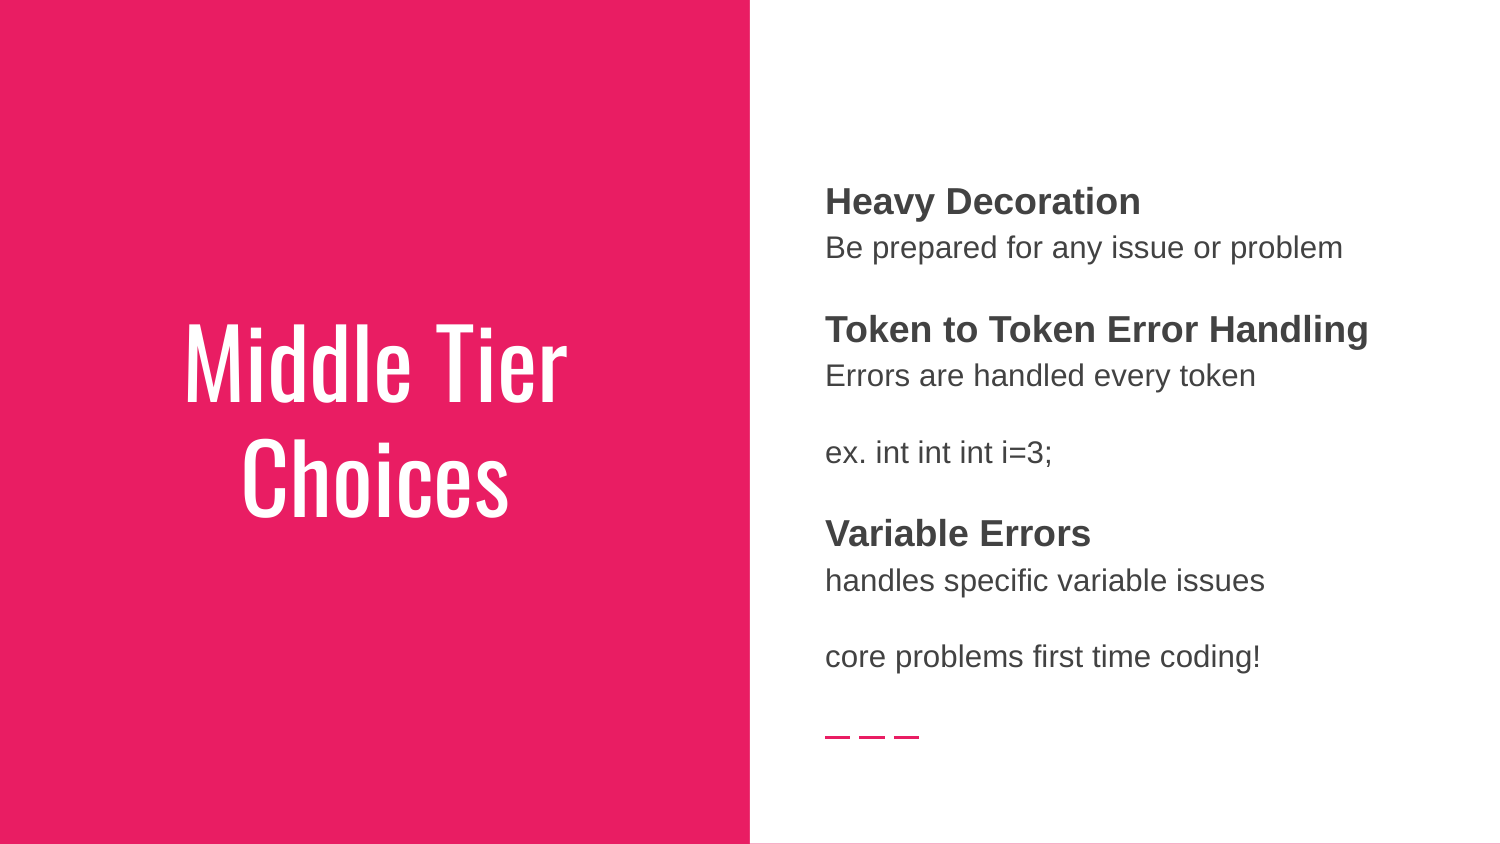

Heavy Decoration
Be prepared for any issue or problem
Token to Token Error Handling
Errors are handled every token
ex. int int int i=3;
Variable Errors
handles specific variable issues
core problems first time coding!
# Middle Tier
Choices